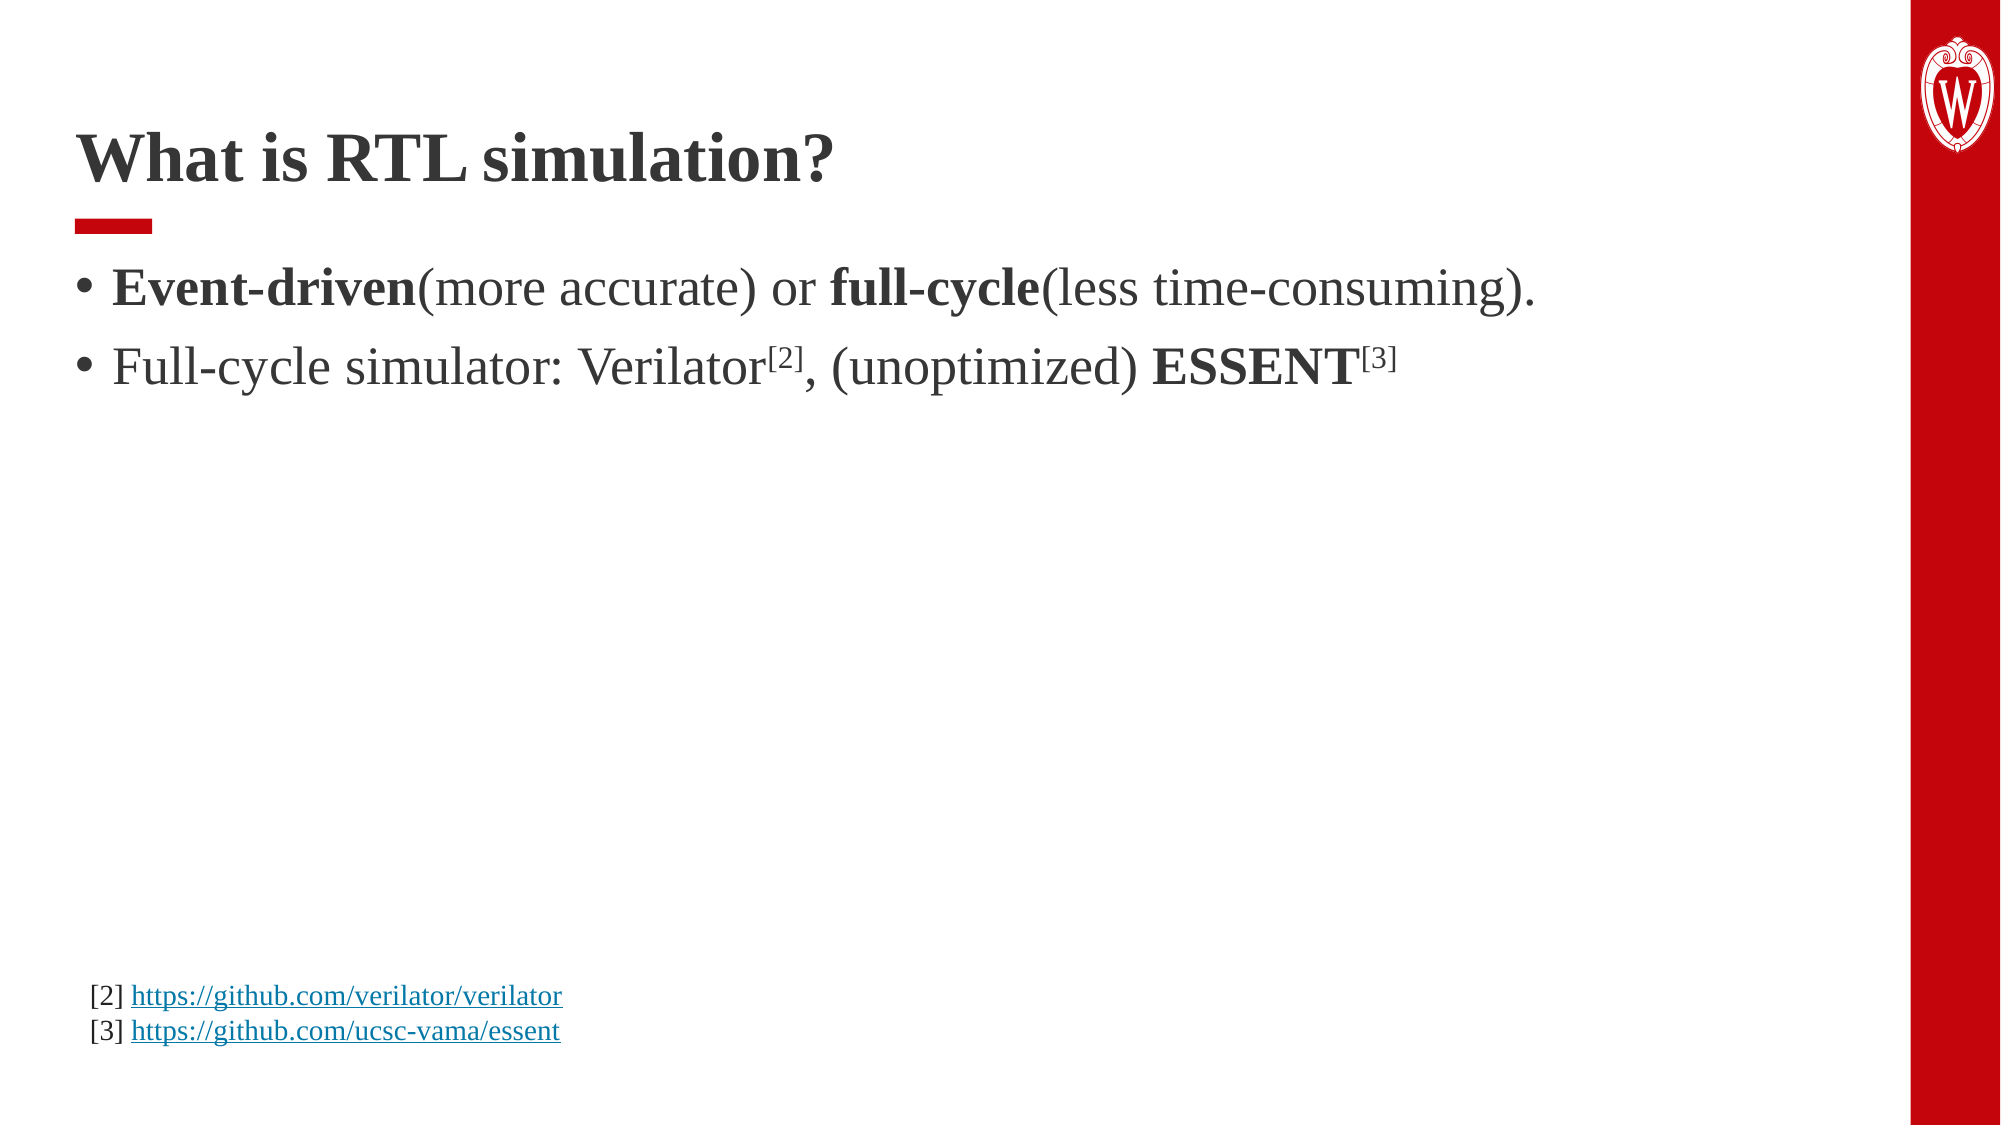

# What is RTL simulation?
Event-driven(more accurate) or full-cycle(less time-consuming).
Full-cycle simulator: Verilator[2], (unoptimized) ESSENT[3]

[2] https://github.com/verilator/verilator
[3] https://github.com/ucsc-vama/essent